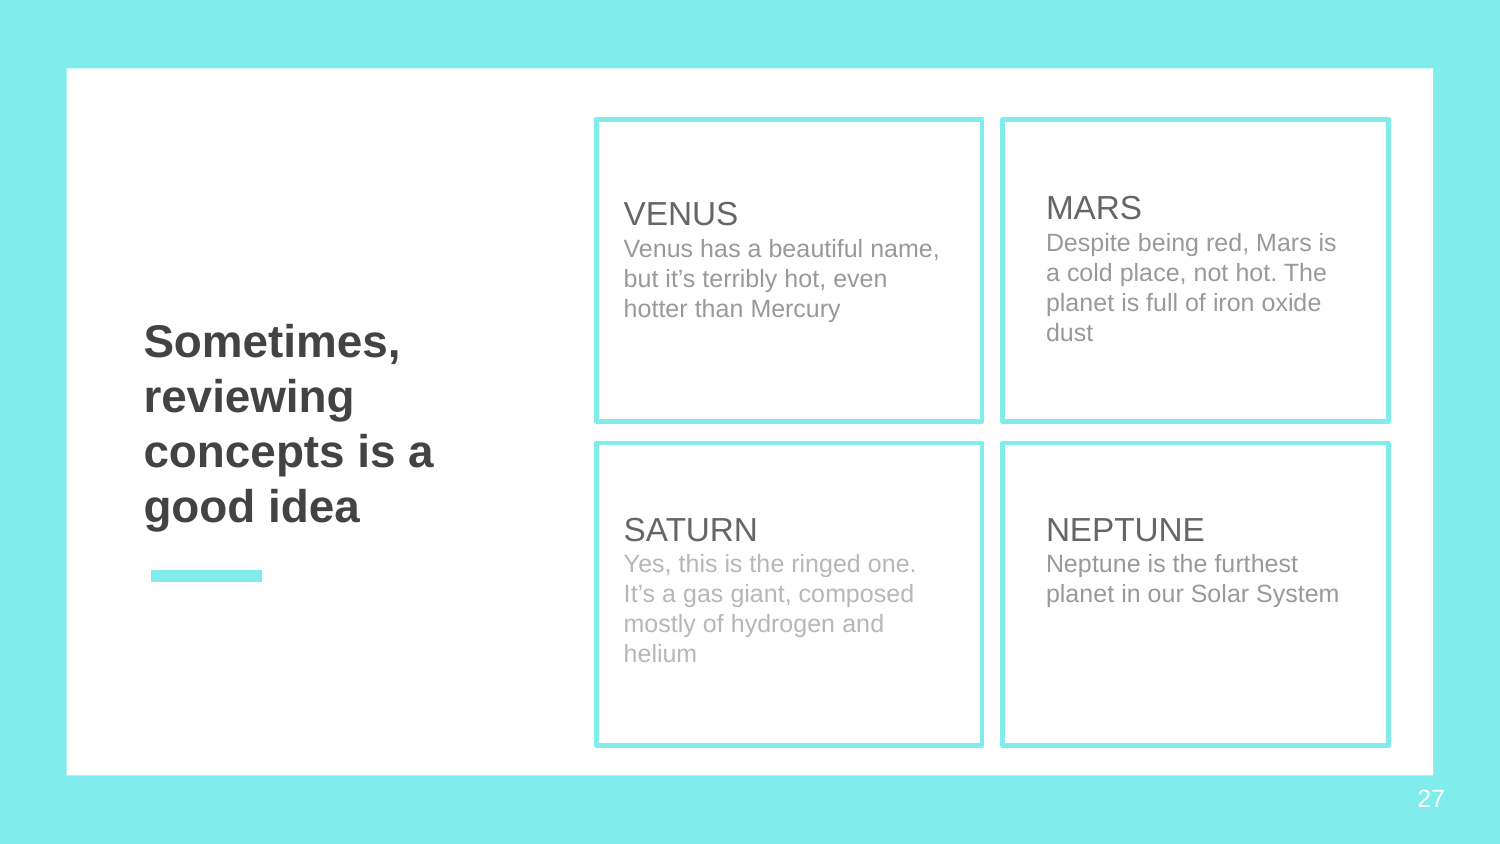

MARS
Despite being red, Mars is a cold place, not hot. The planet is full of iron oxide dust
VENUS
Venus has a beautiful name, but it’s terribly hot, even hotter than Mercury
# Sometimes, reviewing concepts is a good idea

SATURN
Yes, this is the ringed one.  It’s a gas giant, composed mostly of hydrogen and helium
NEPTUNE
Neptune is the furthest planet in our Solar System
27